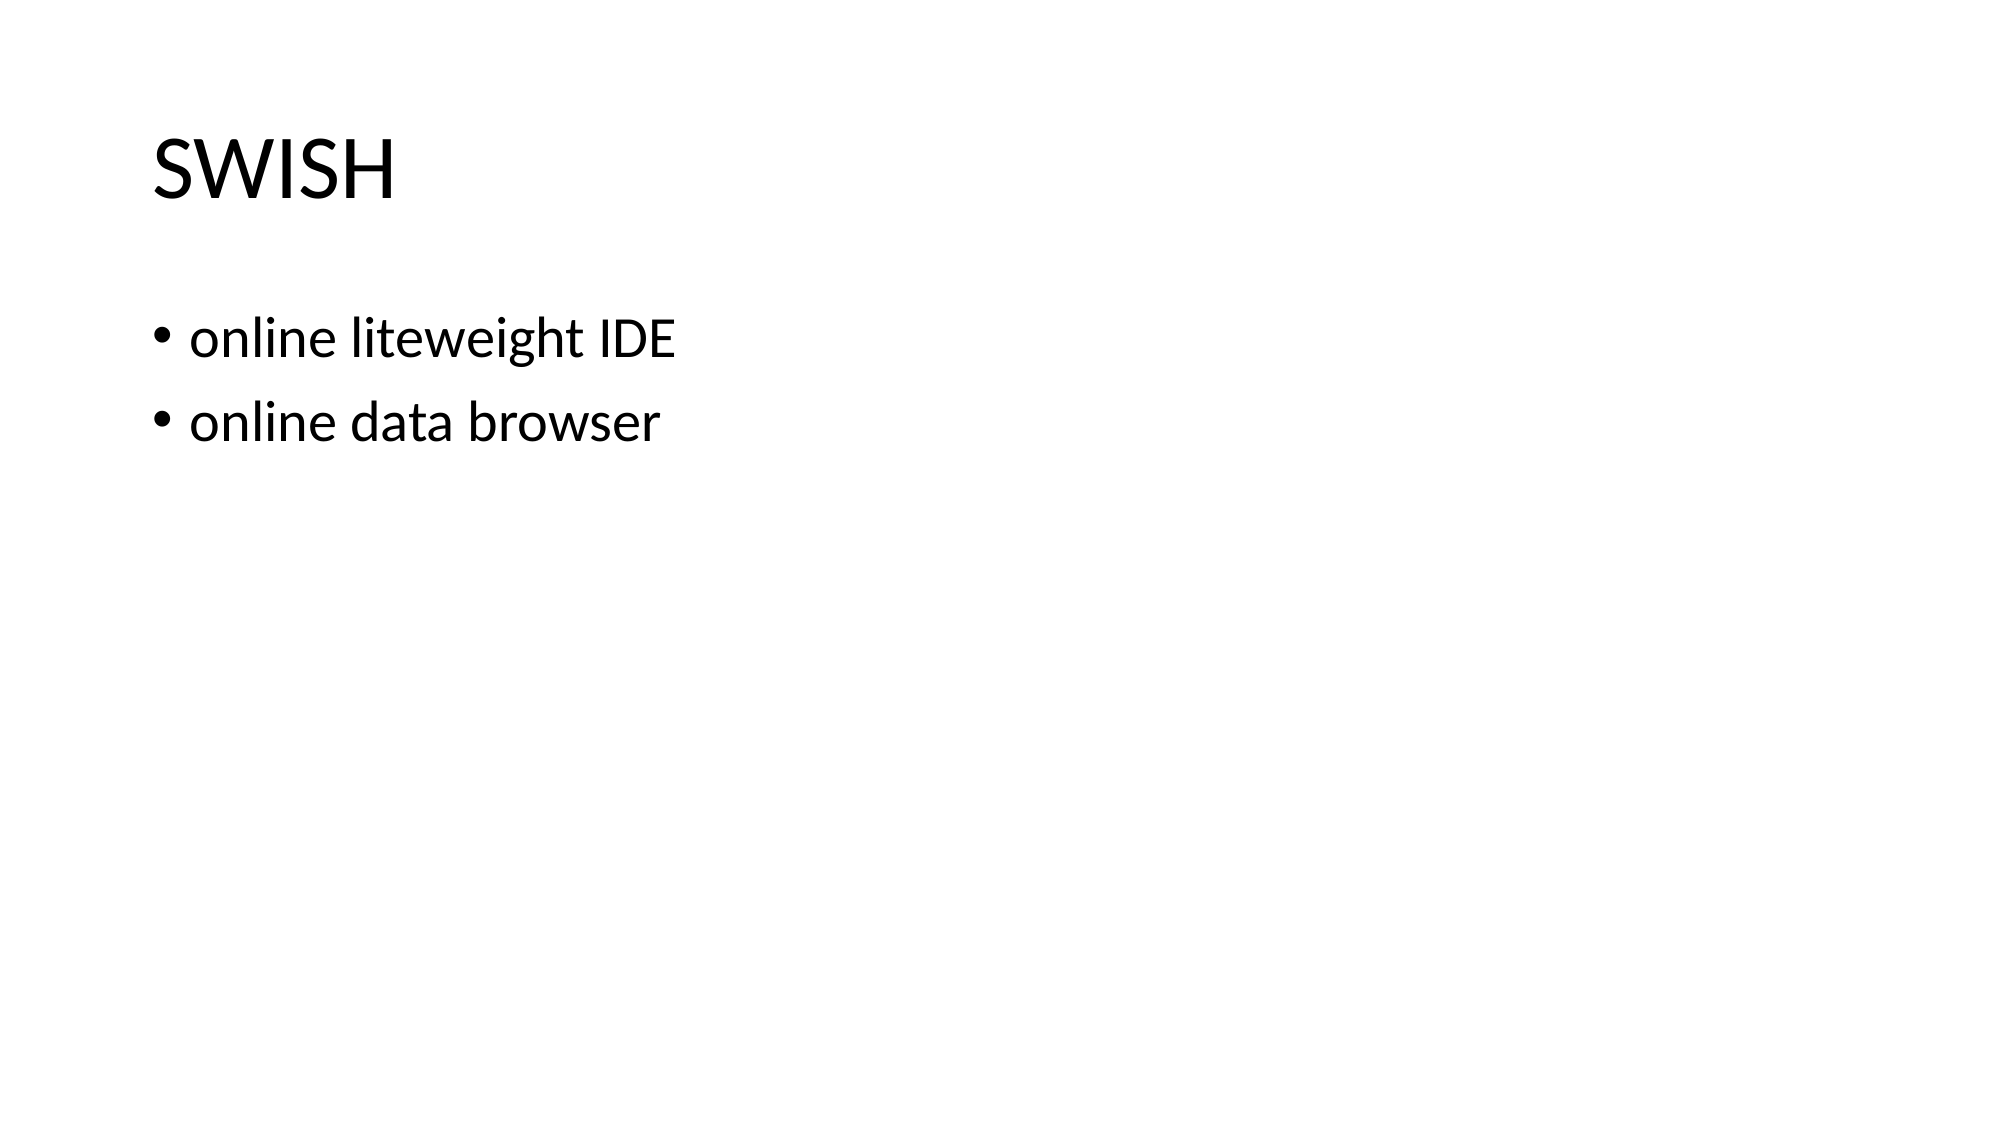

# SWISH
online liteweight IDE
online data browser